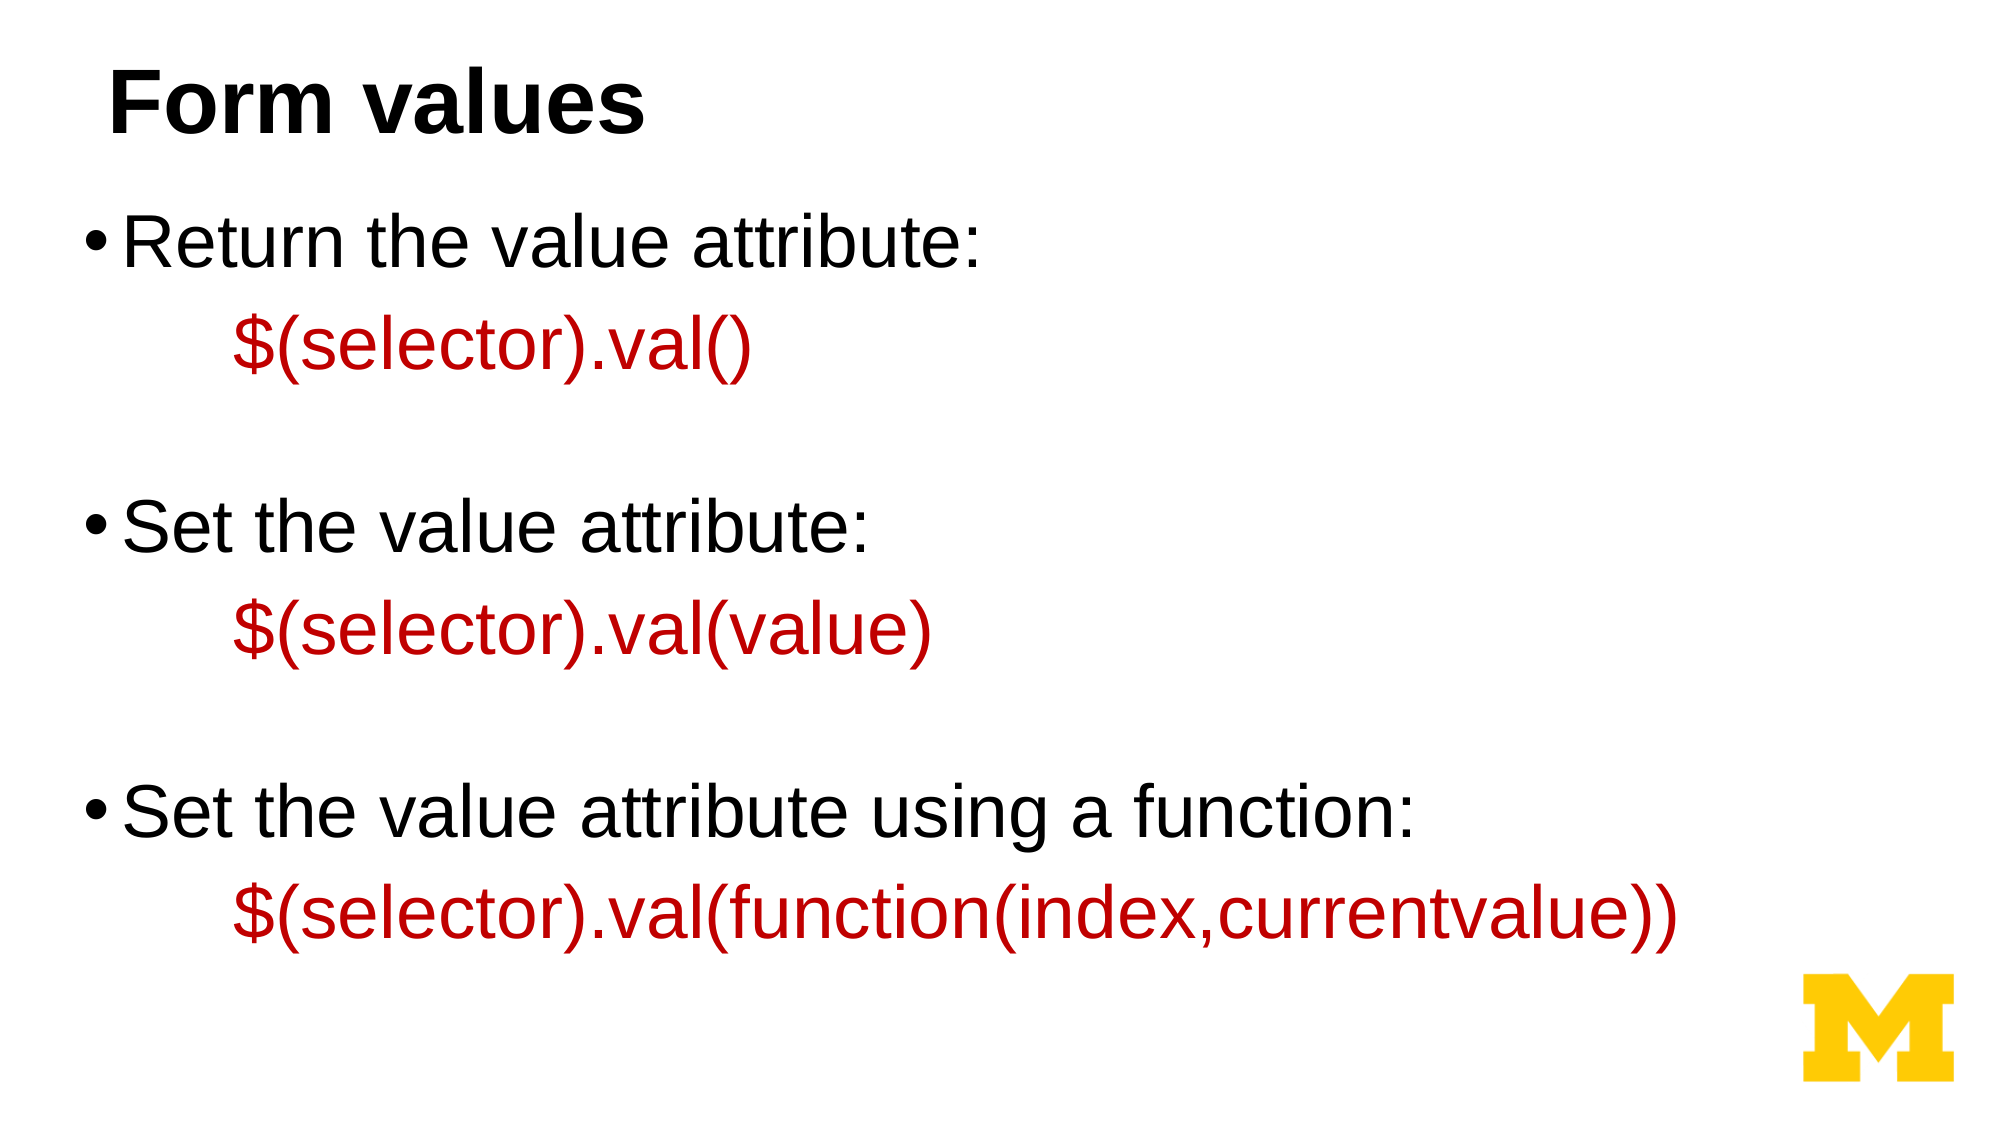

# Form values
Return the value attribute:
	$(selector).val()
Set the value attribute:
	$(selector).val(value)
Set the value attribute using a function:
	$(selector).val(function(index,currentvalue))